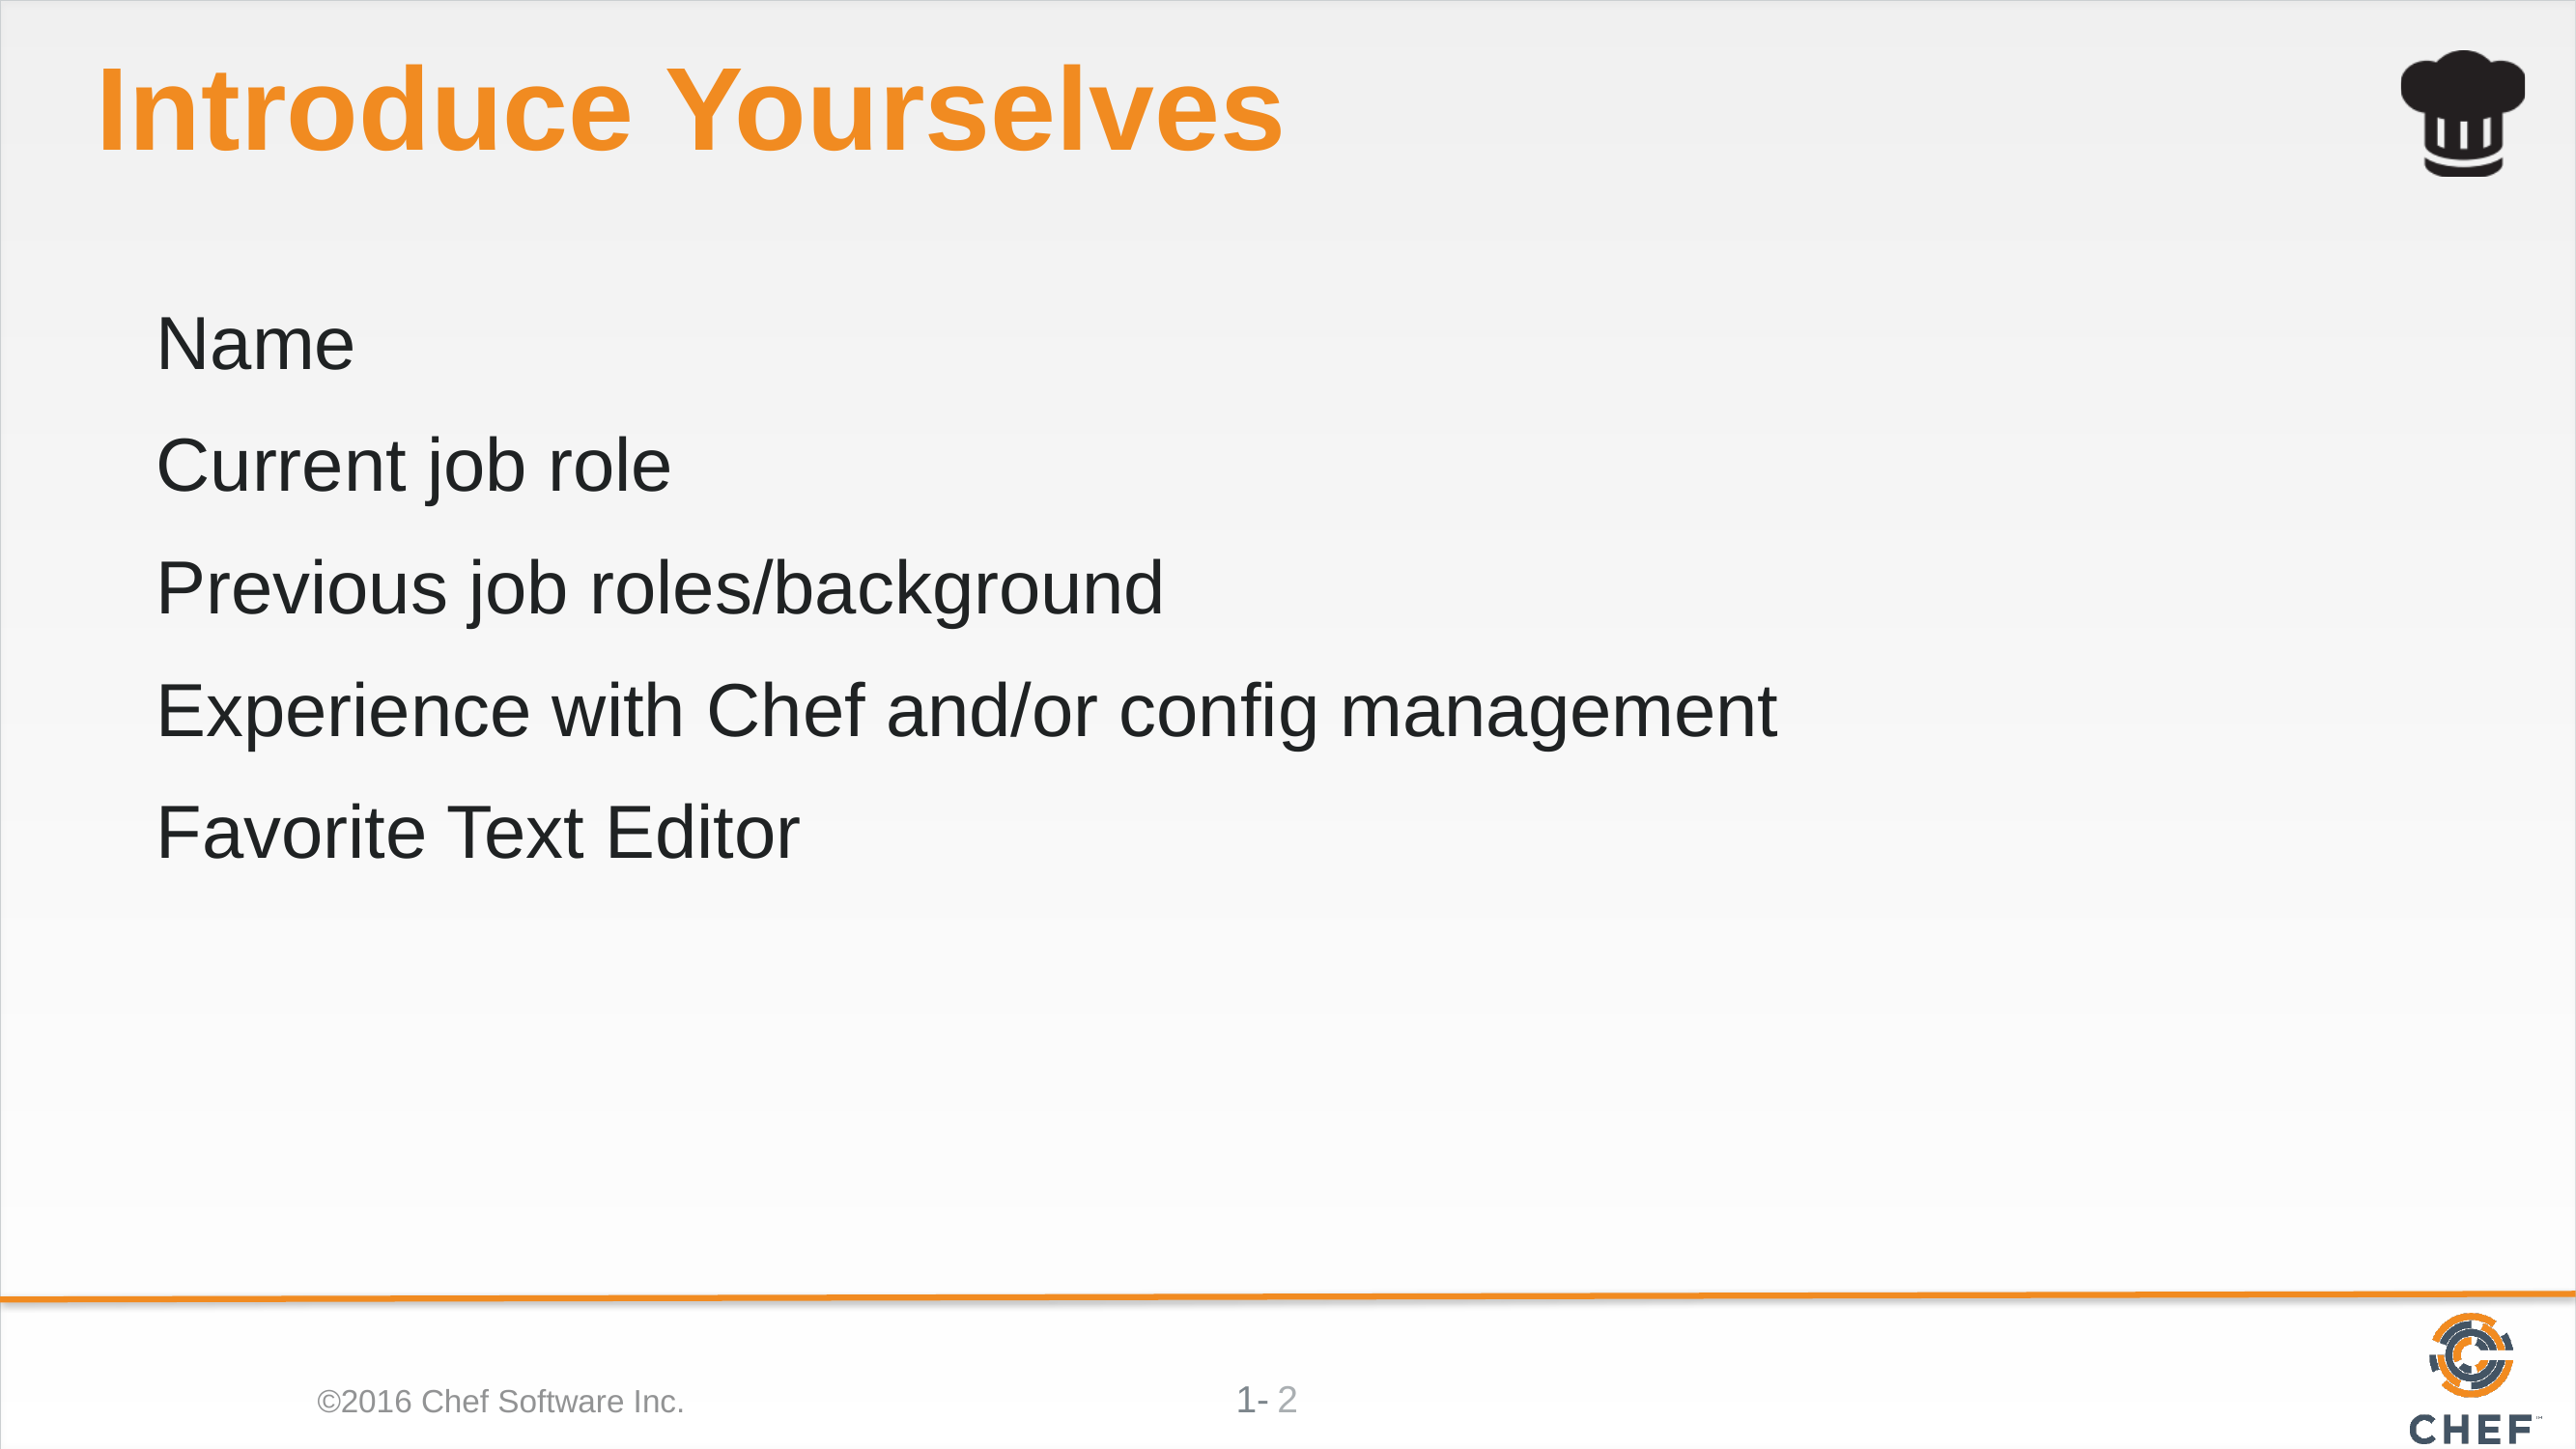

# Introduce Yourselves
Name
Current job role
Previous job roles/background
Experience with Chef and/or config management
Favorite Text Editor
©2016 Chef Software Inc.
2